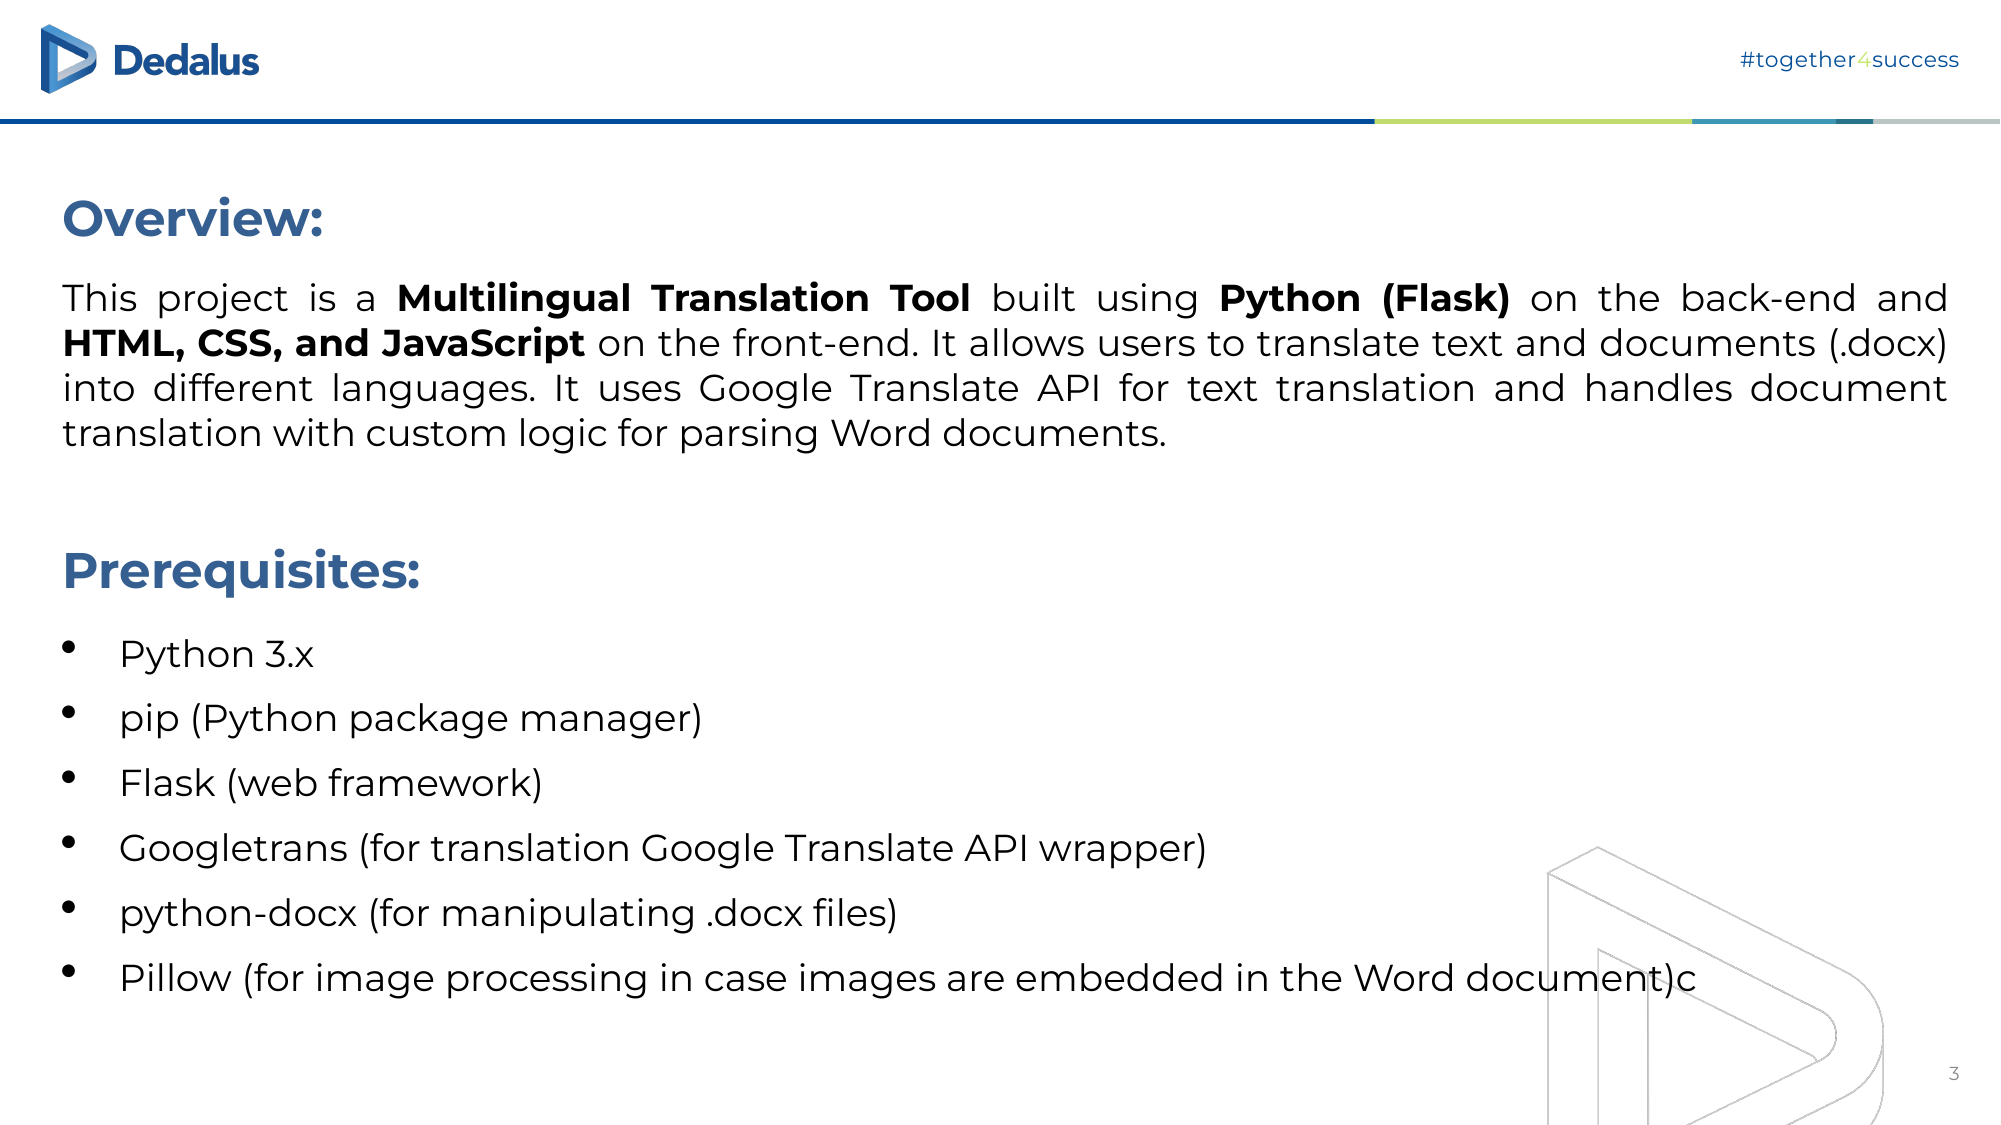

# Overview:
This project is a Multilingual Translation Tool built using Python (Flask) on the back-end and HTML, CSS, and JavaScript on the front-end. It allows users to translate text and documents (.docx) into different languages. It uses Google Translate API for text translation and handles document translation with custom logic for parsing Word documents.

Prerequisites:
Python 3.x
pip (Python package manager)
Flask (web framework)
Googletrans (for translation Google Translate API wrapper)
python-docx (for manipulating .docx files)
Pillow (for image processing in case images are embedded in the Word document)c